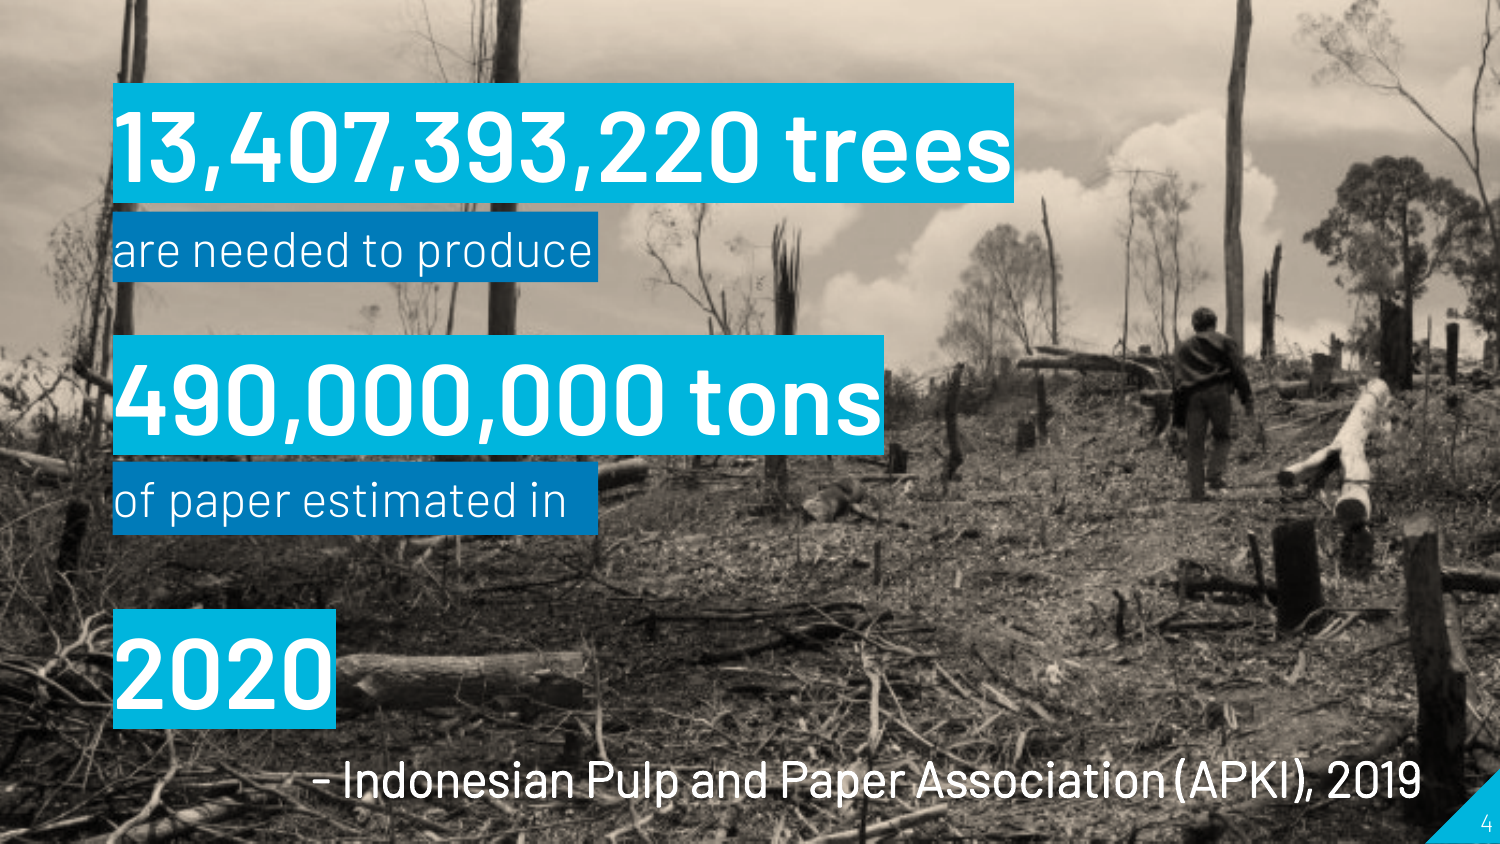

13,407,393,220 trees
are needed to produce
490,000,000 tons
of paper estimated in
2020
- Indonesian Pulp and Paper Association (APKI), 2019
4